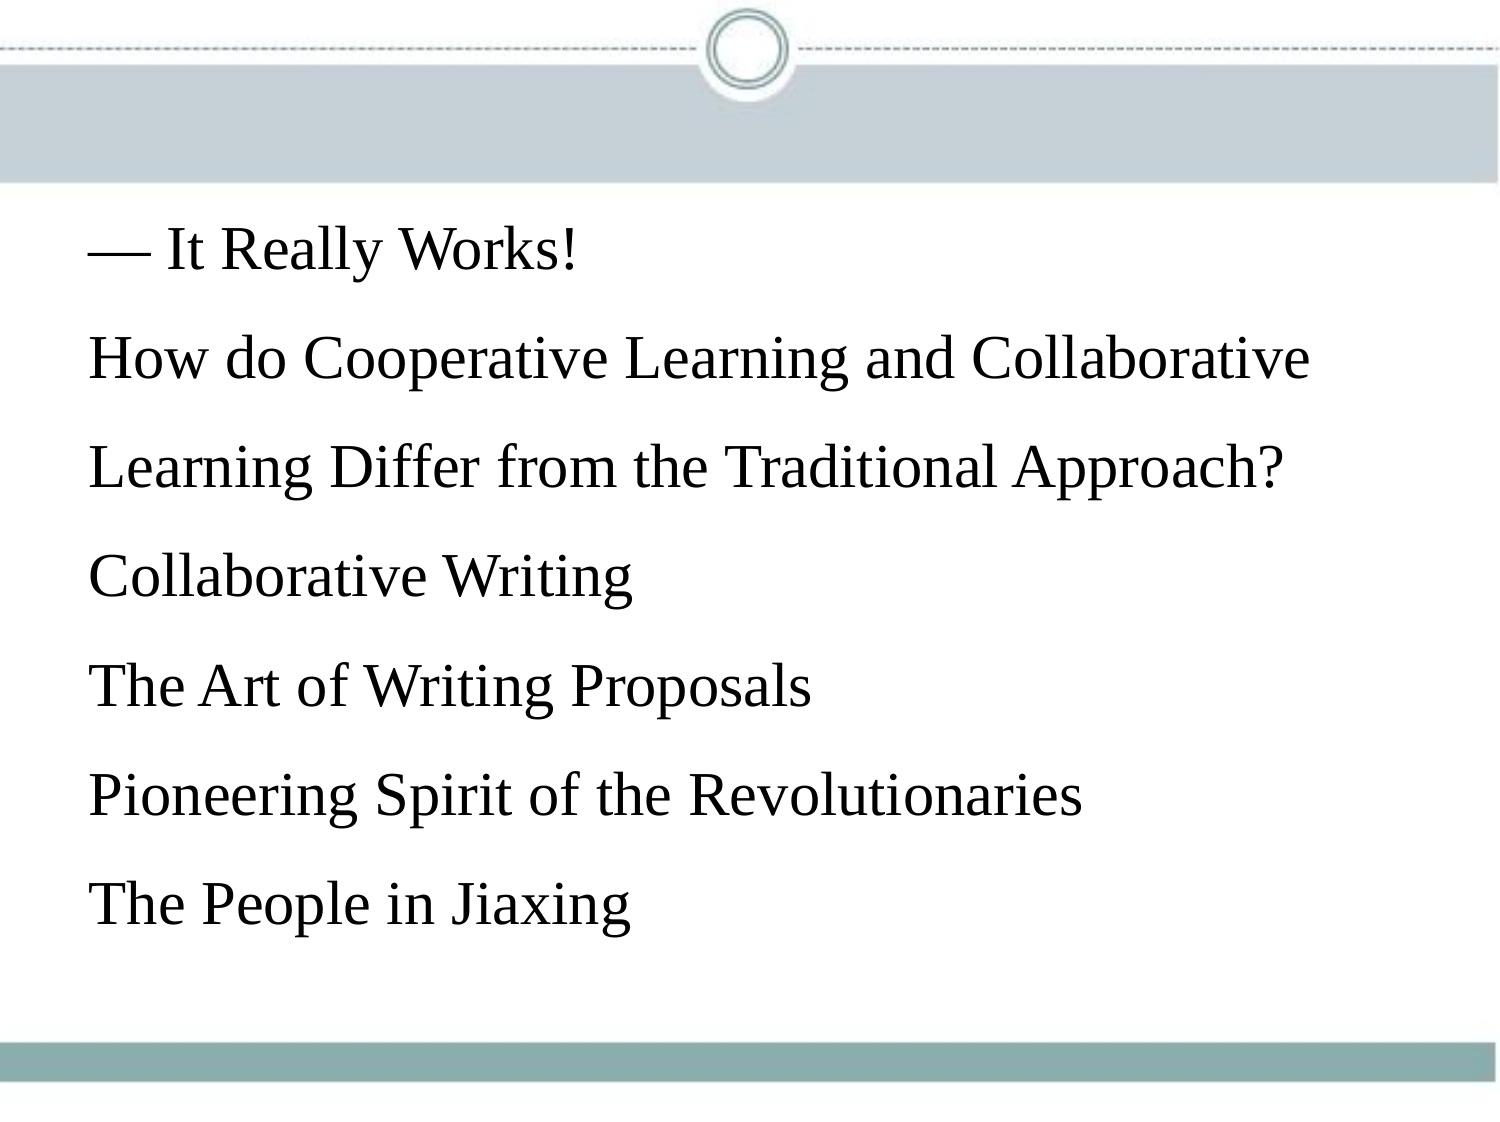

— It Really Works!
How do Cooperative Learning and Collaborative
Learning Differ from the Traditional Approach?
Collaborative Writing
The Art of Writing Proposals
Pioneering Spirit of the Revolutionaries
The People in Jiaxing